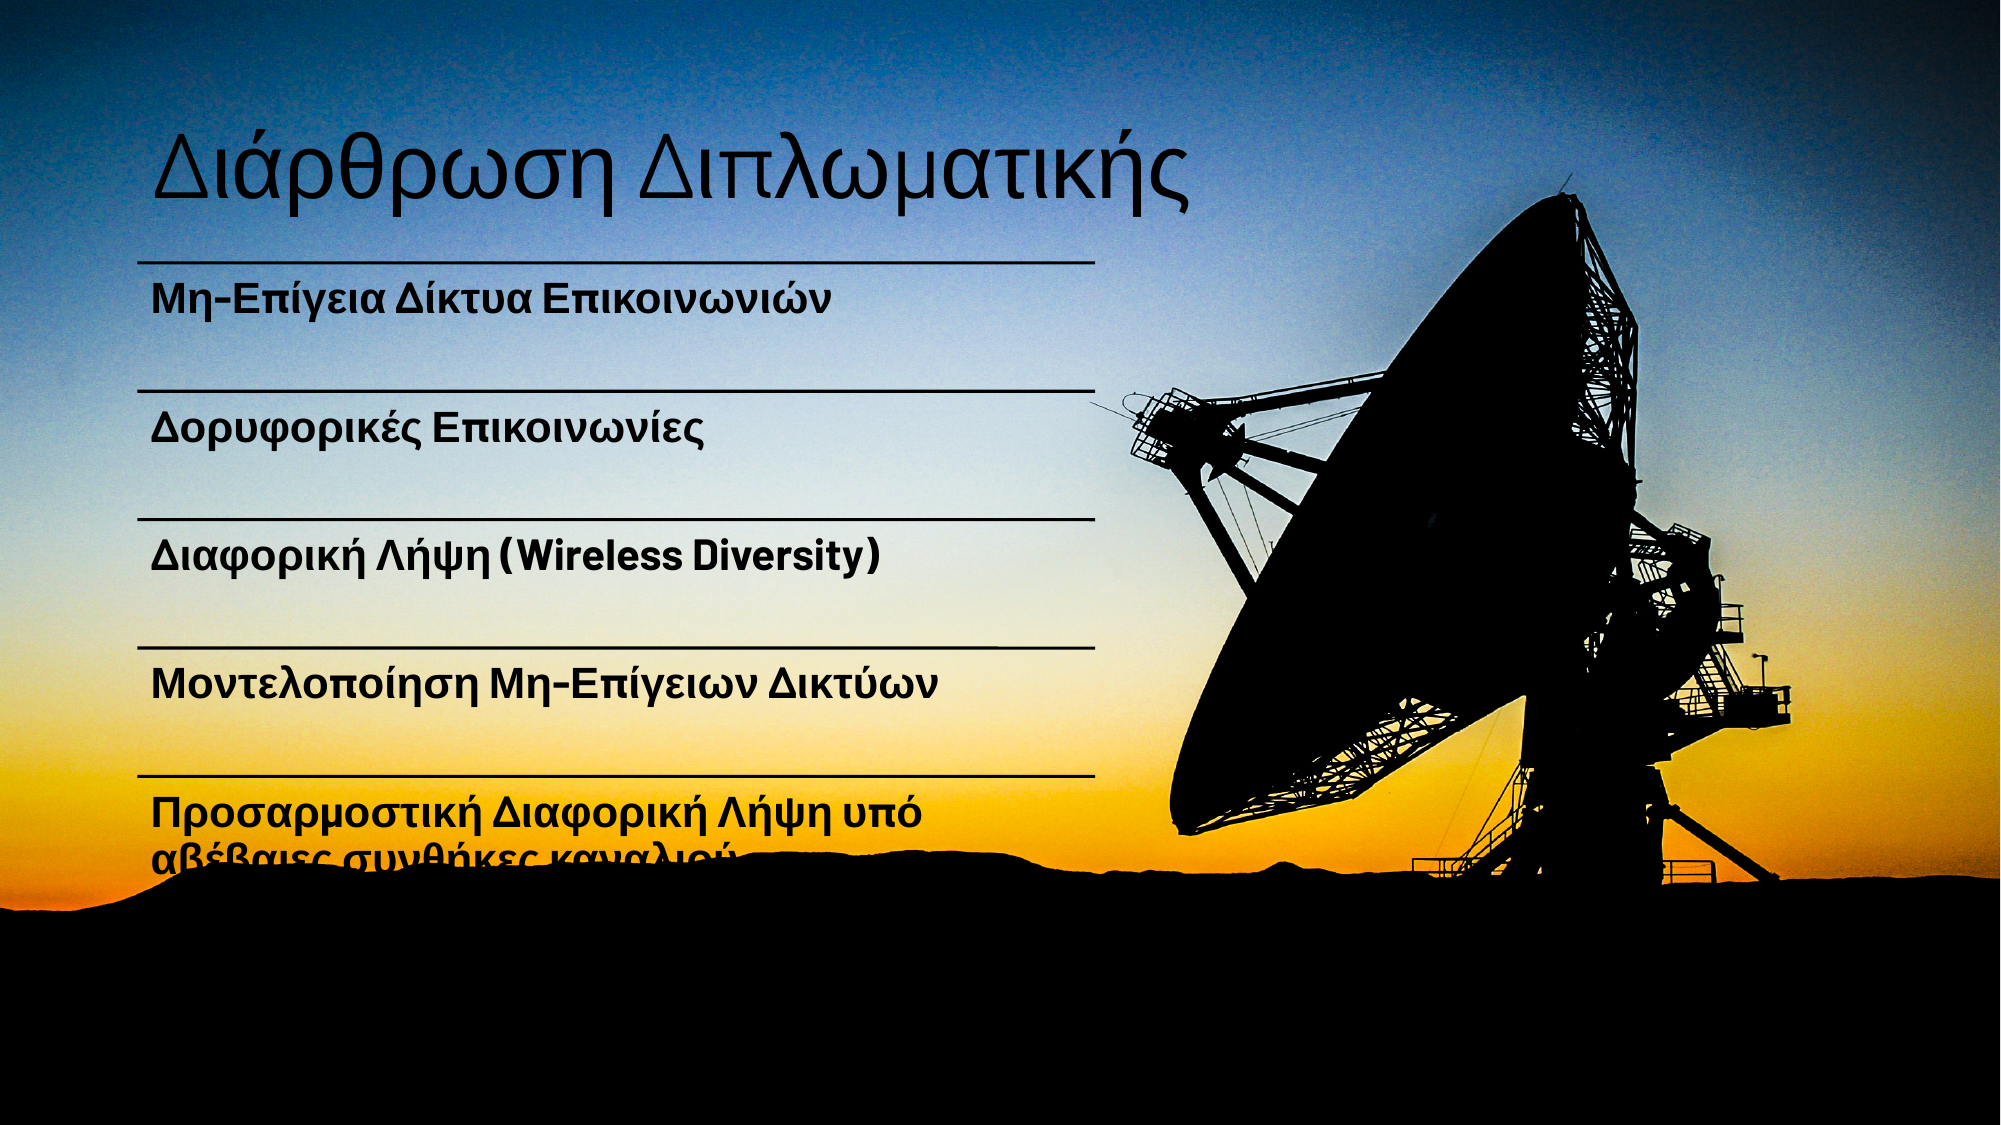

# Διάρθρωση Διπλωματικής
Μη-Επίγεια Δίκτυα Επικοινωνιών
Δορυφορικές Επικοινωνίες
Διαφορική Λήψη (Wireless Diversity)
Μοντελοποίηση Μη-Επίγειων Δικτύων
Προσαρμοστική Διαφορική Λήψη υπό αβέβαιες συνθήκες καναλιού